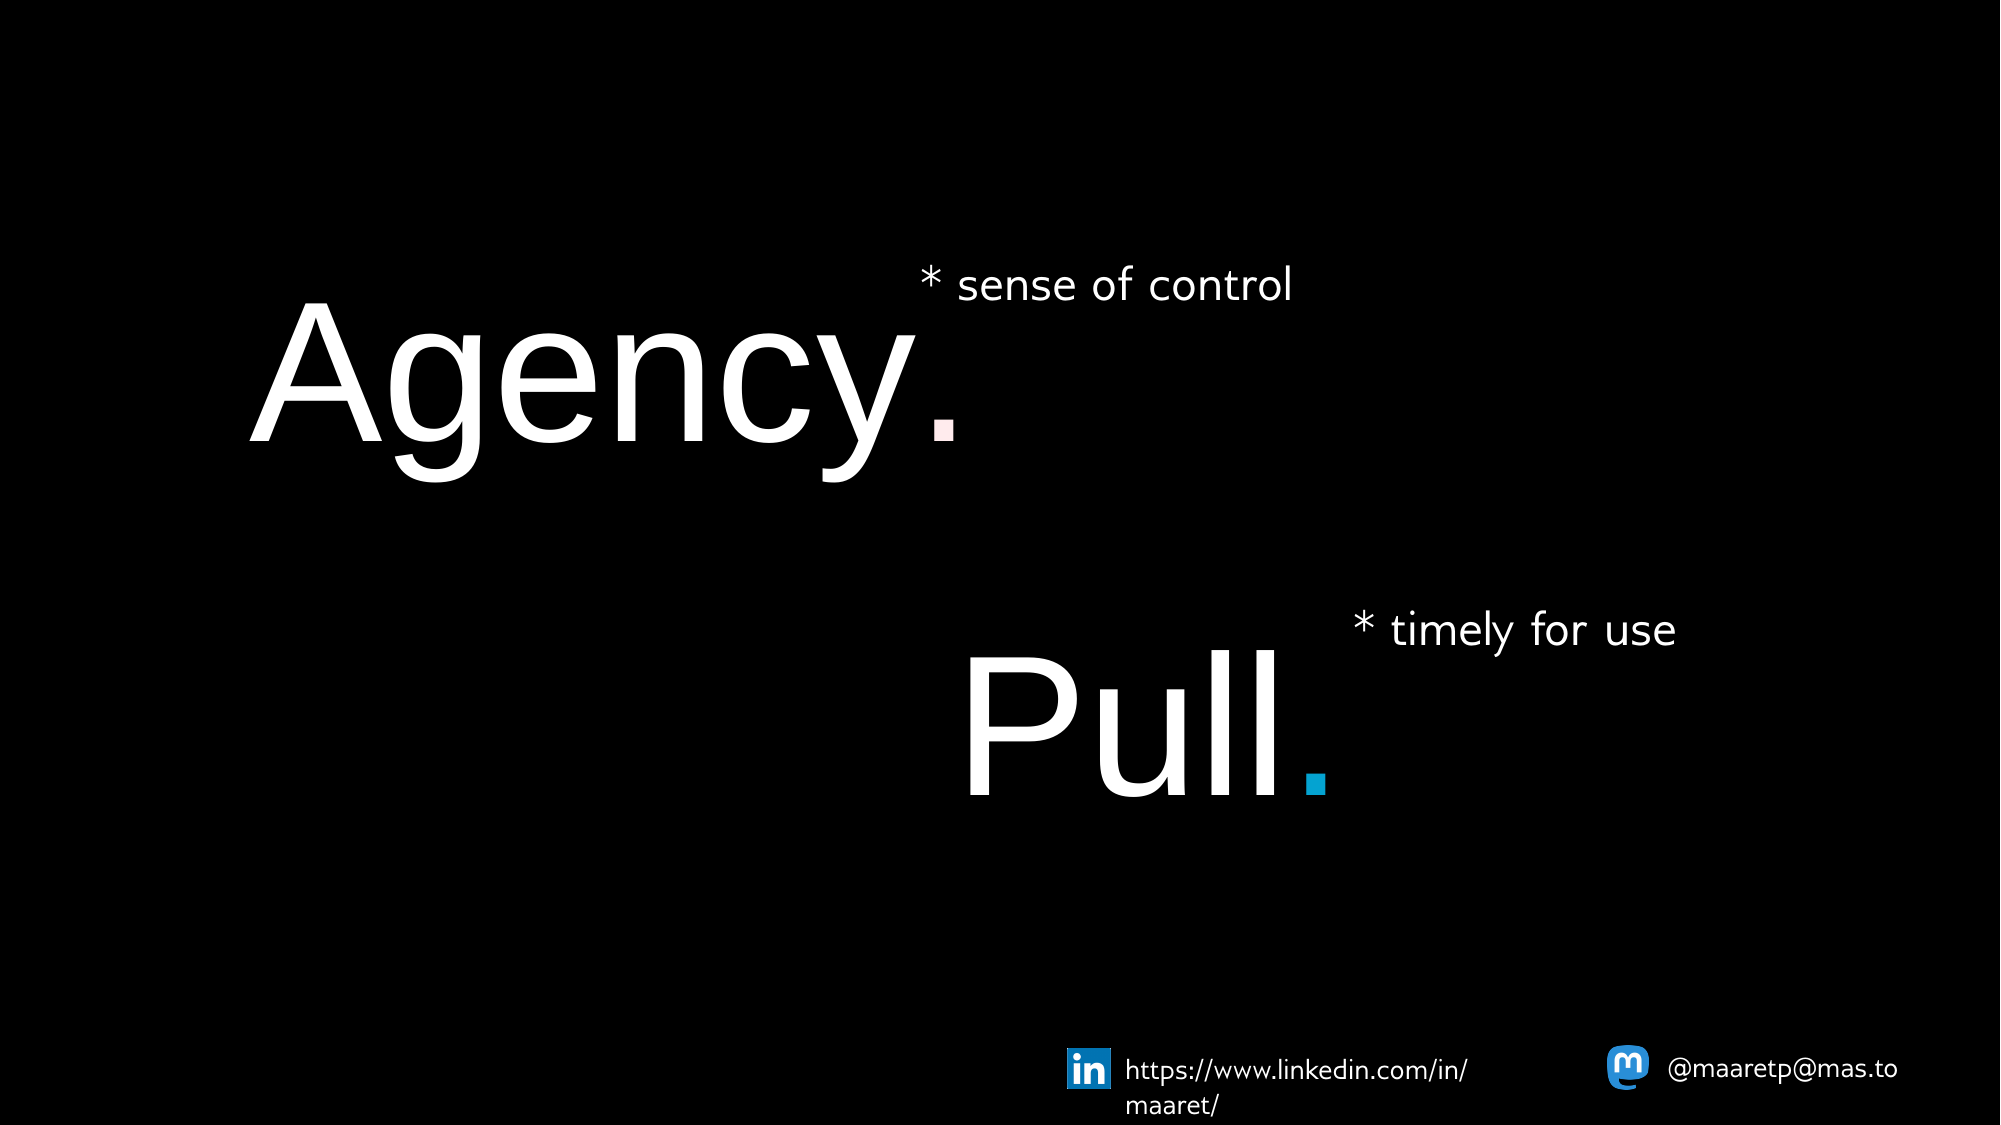

Agency.
* sense of control
Pull.
* timely for use